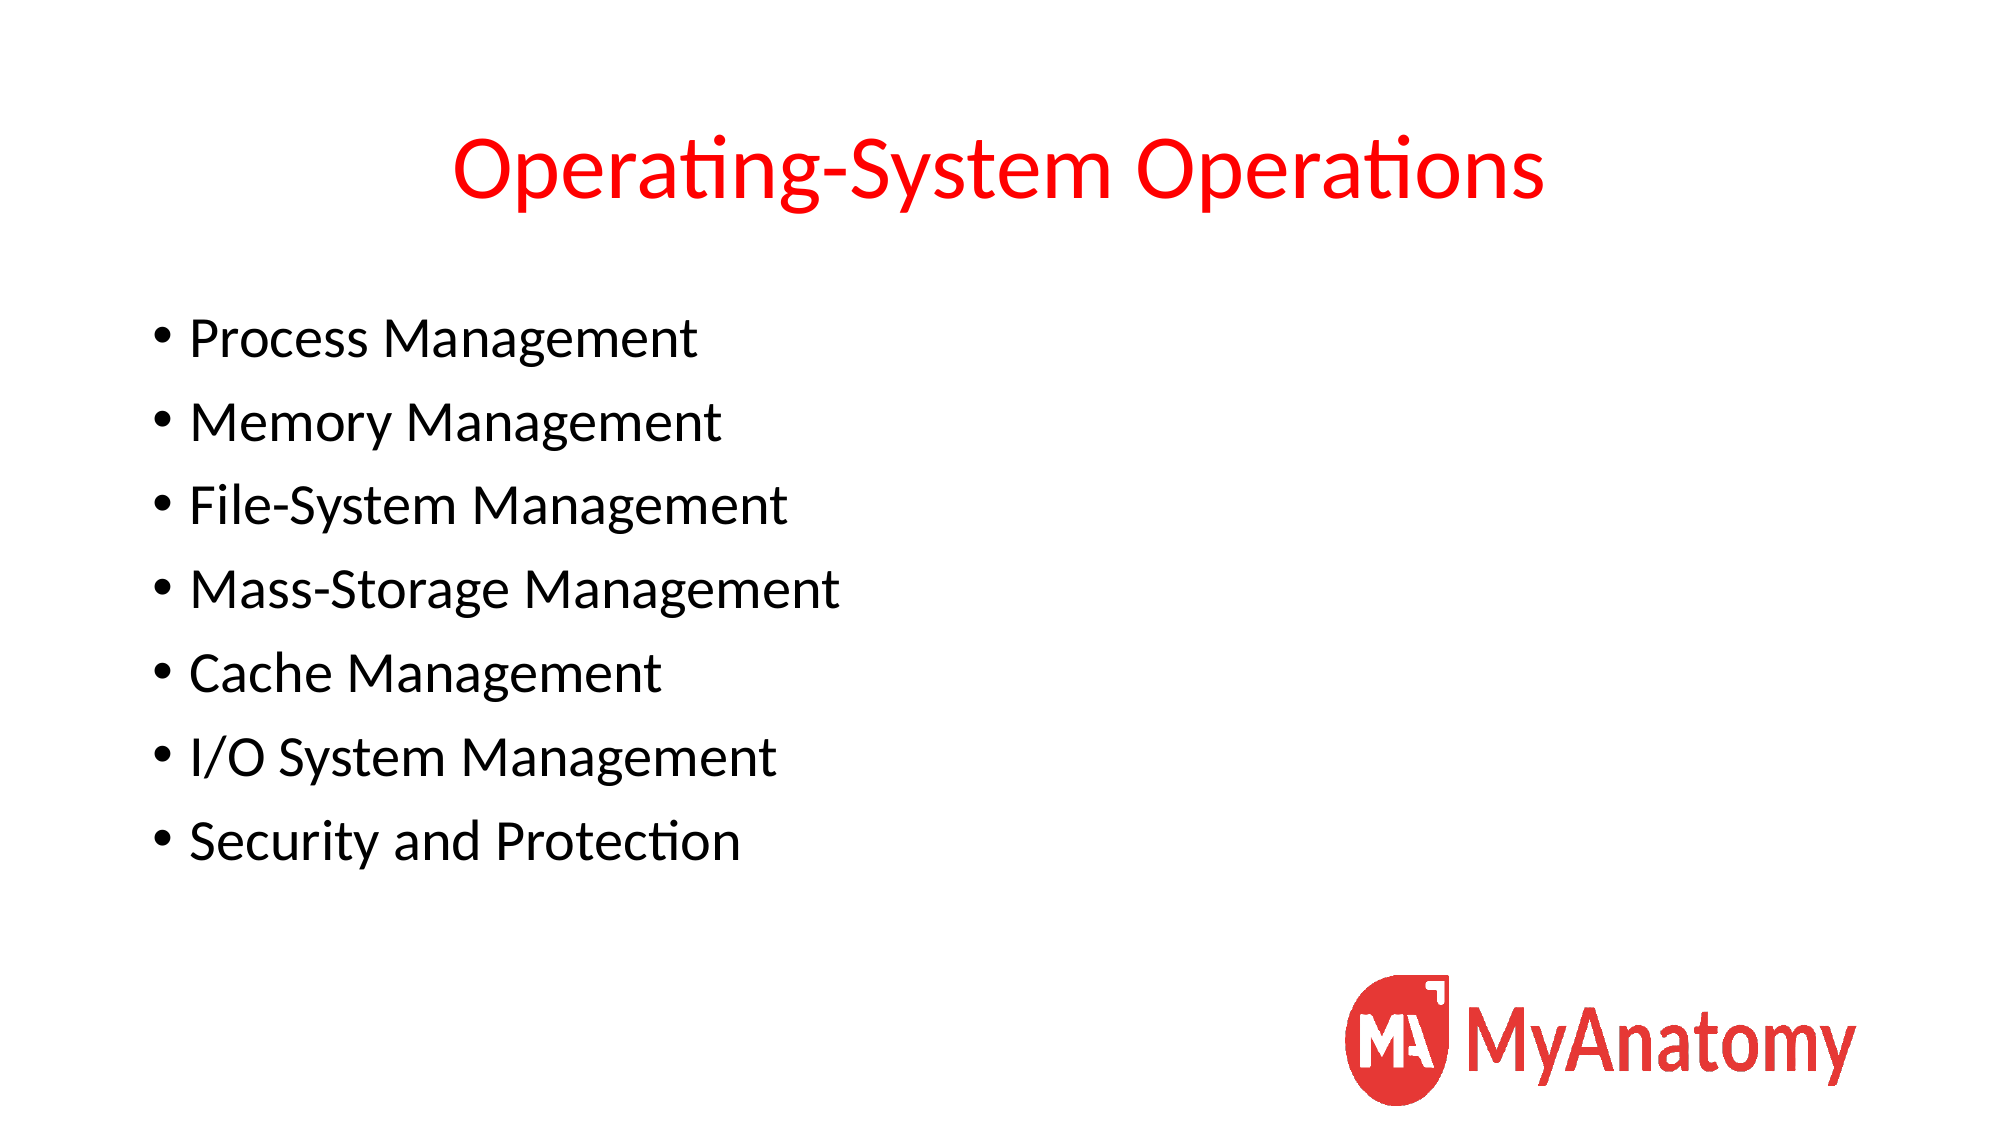

# Operating-System Operations
Process Management
Memory Management
File-System Management
Mass-Storage Management
Cache Management
I/O System Management
Security and Protection